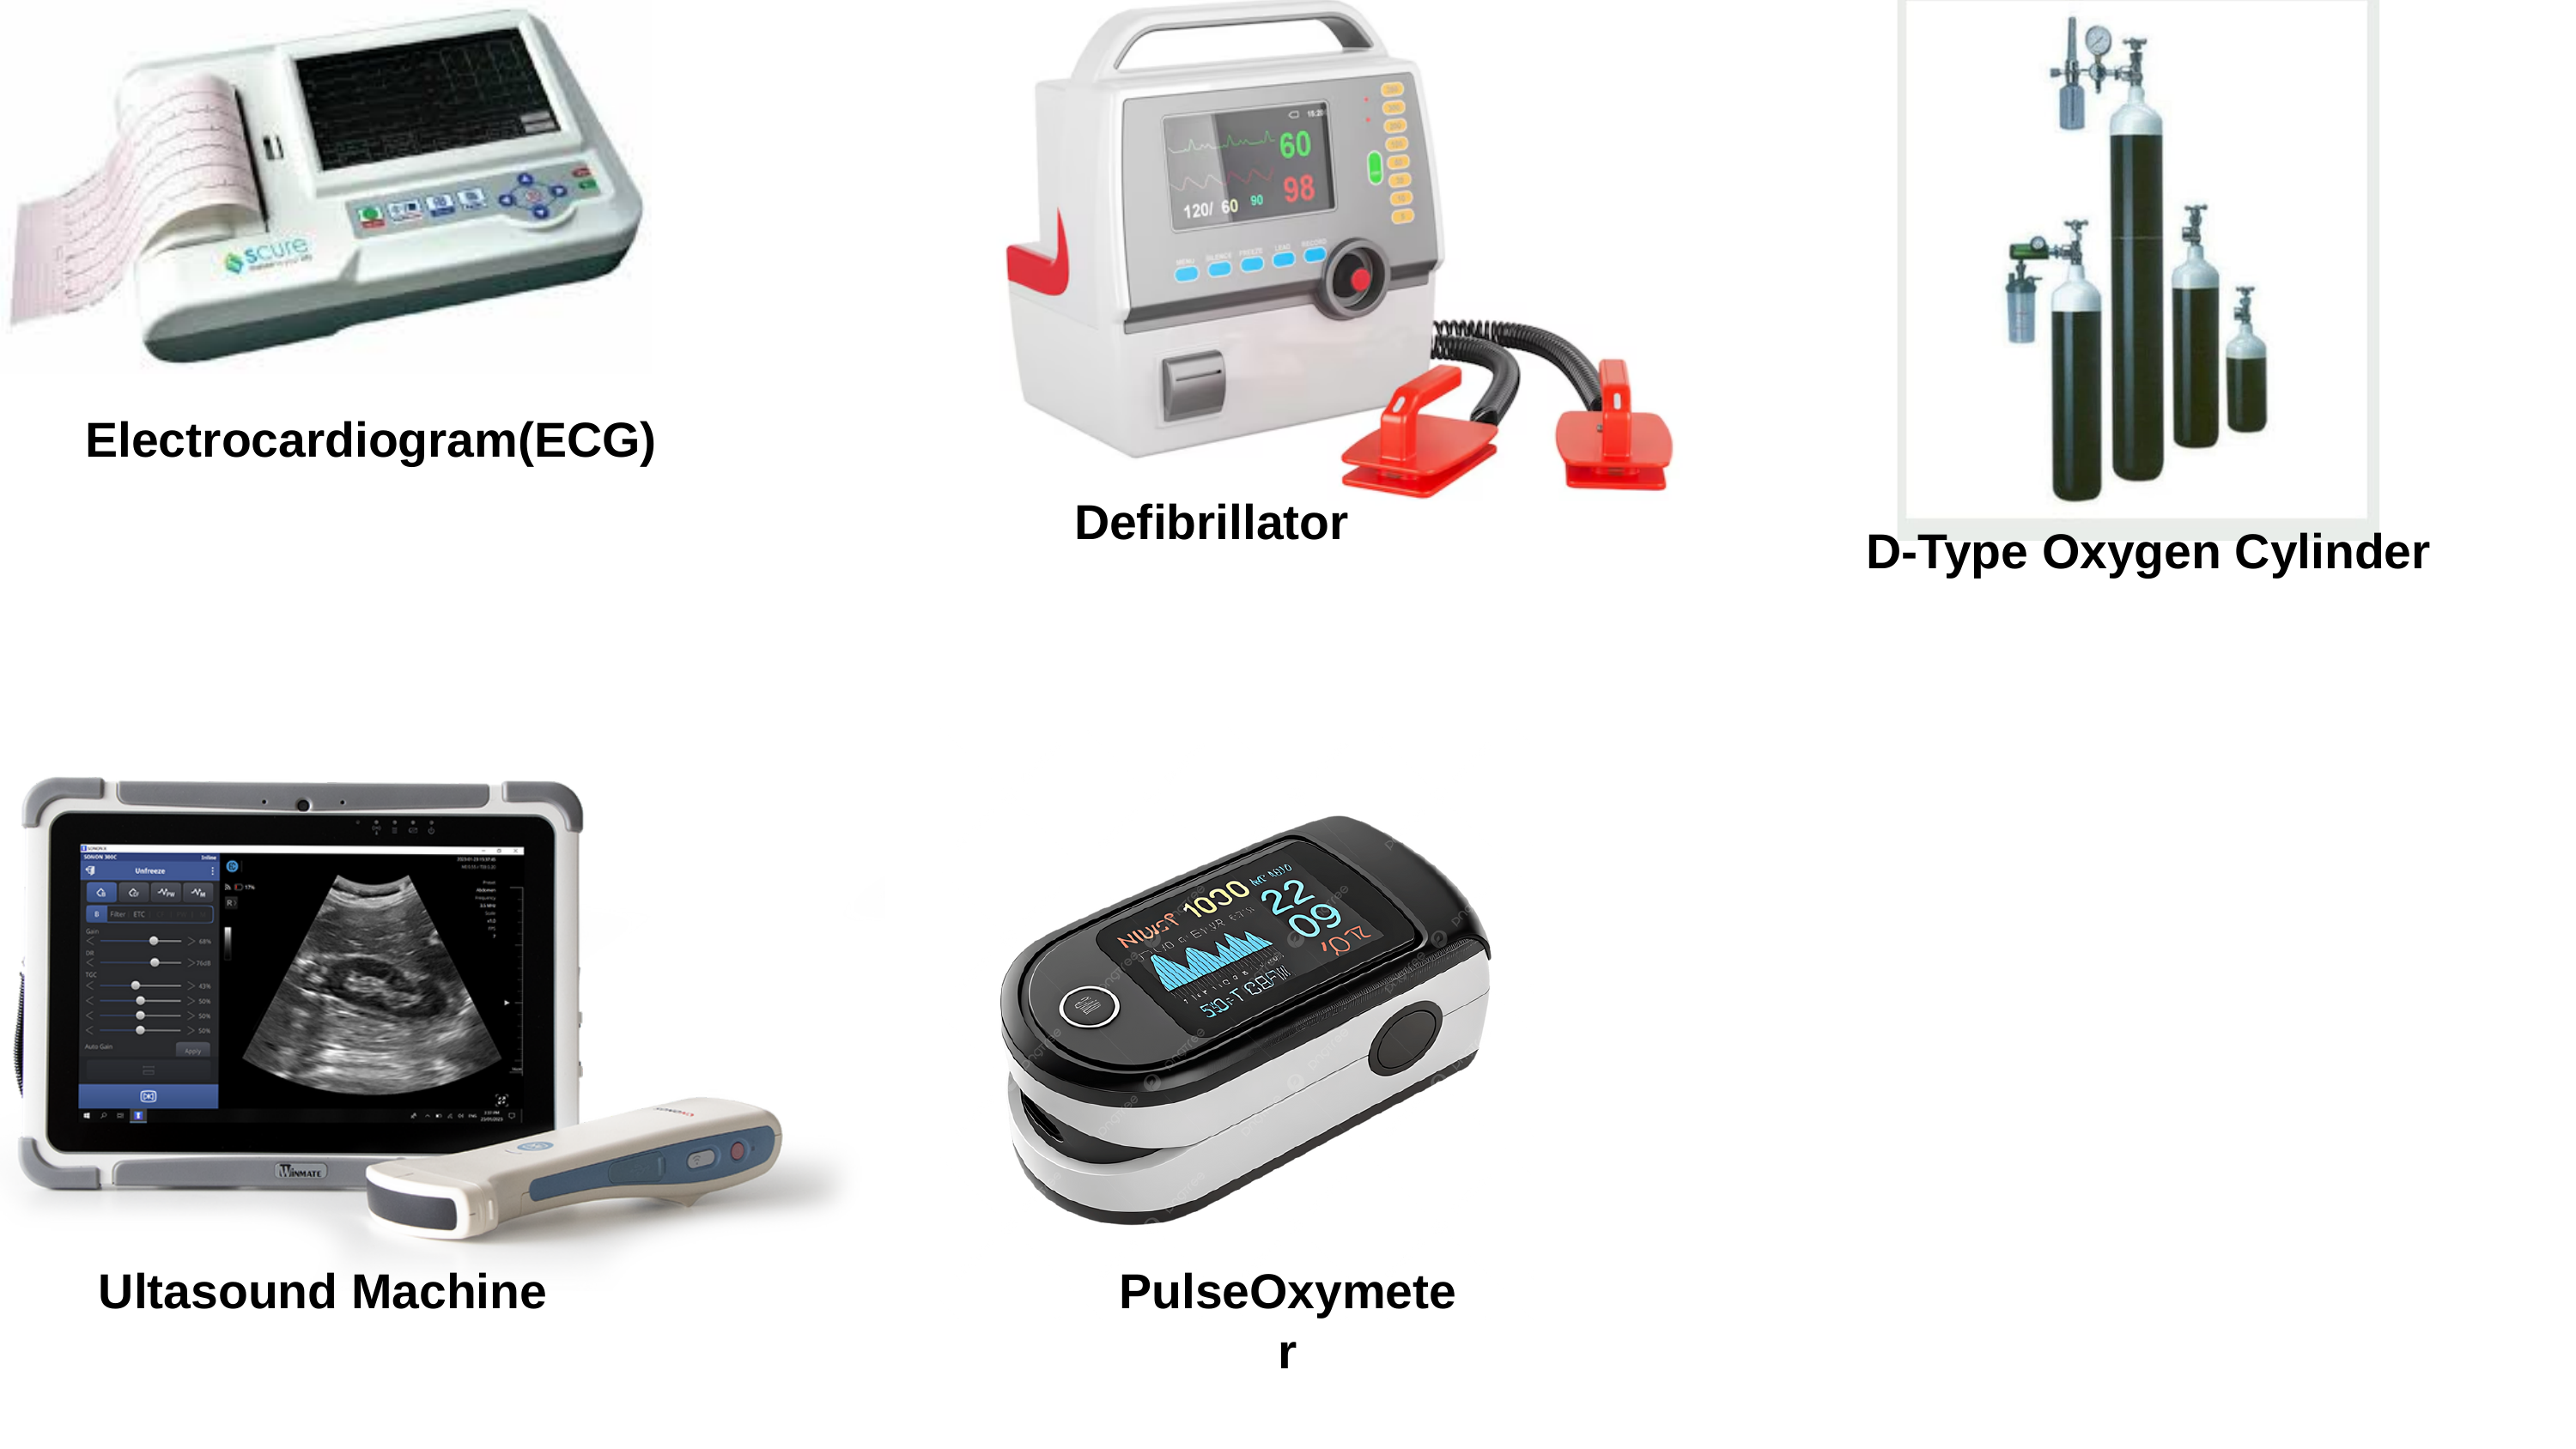

Electrocardiogram(ECG)
Defibrillator
D-Type Oxygen Cylinder

Ultasound Machine
PulseOxymeter